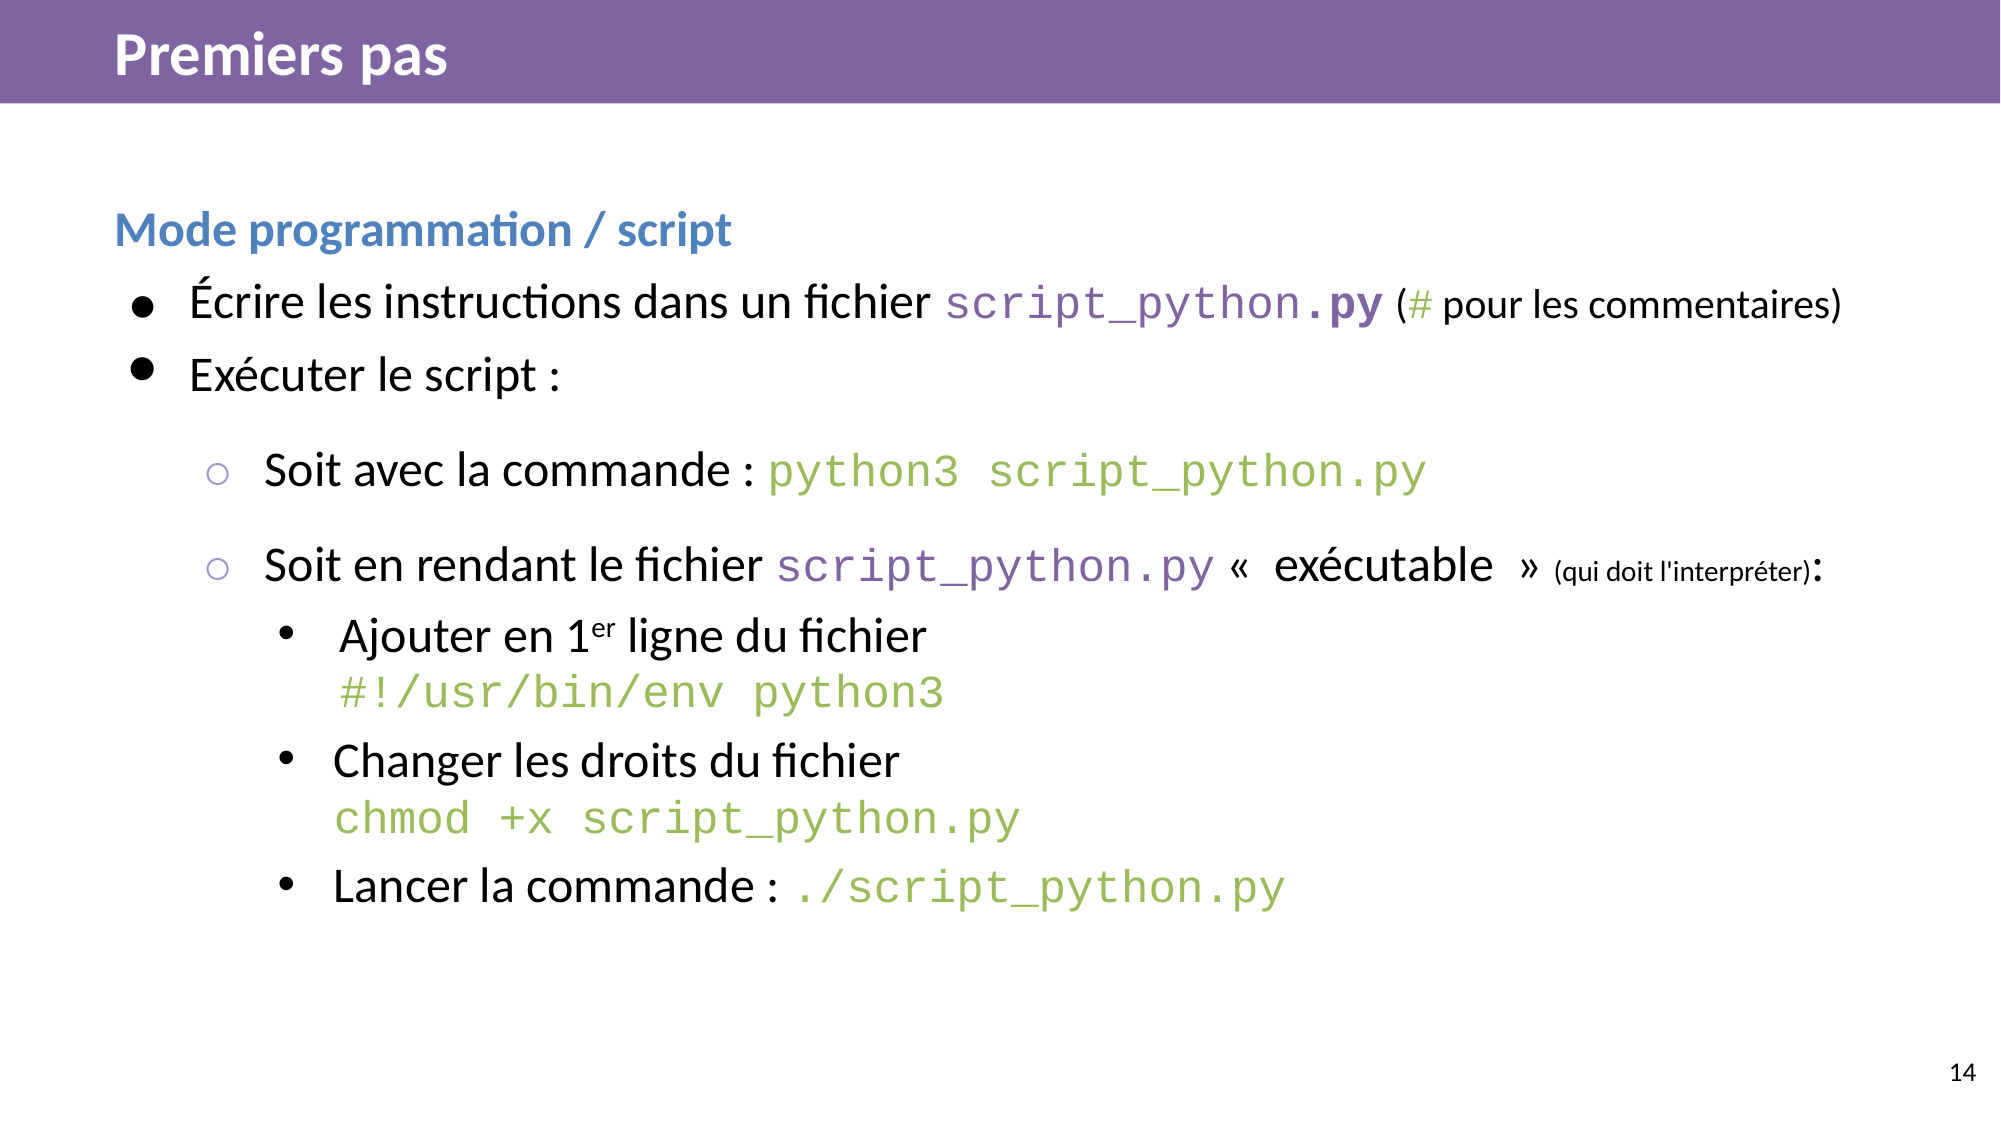

# Premiers pas
Mode programmation / script
Écrire les instructions dans un fichier script_python.py (# pour les commentaires)
Exécuter le script :
Soit avec la commande : python3 script_python.py
Soit en rendant le fichier script_python.py «  exécutable  » (qui doit l'interpréter):
Ajouter en 1er ligne du fichier
#!/usr/bin/env python3
Changer les droits du fichier
chmod +x script_python.py
Lancer la commande : ./script_python.py

14